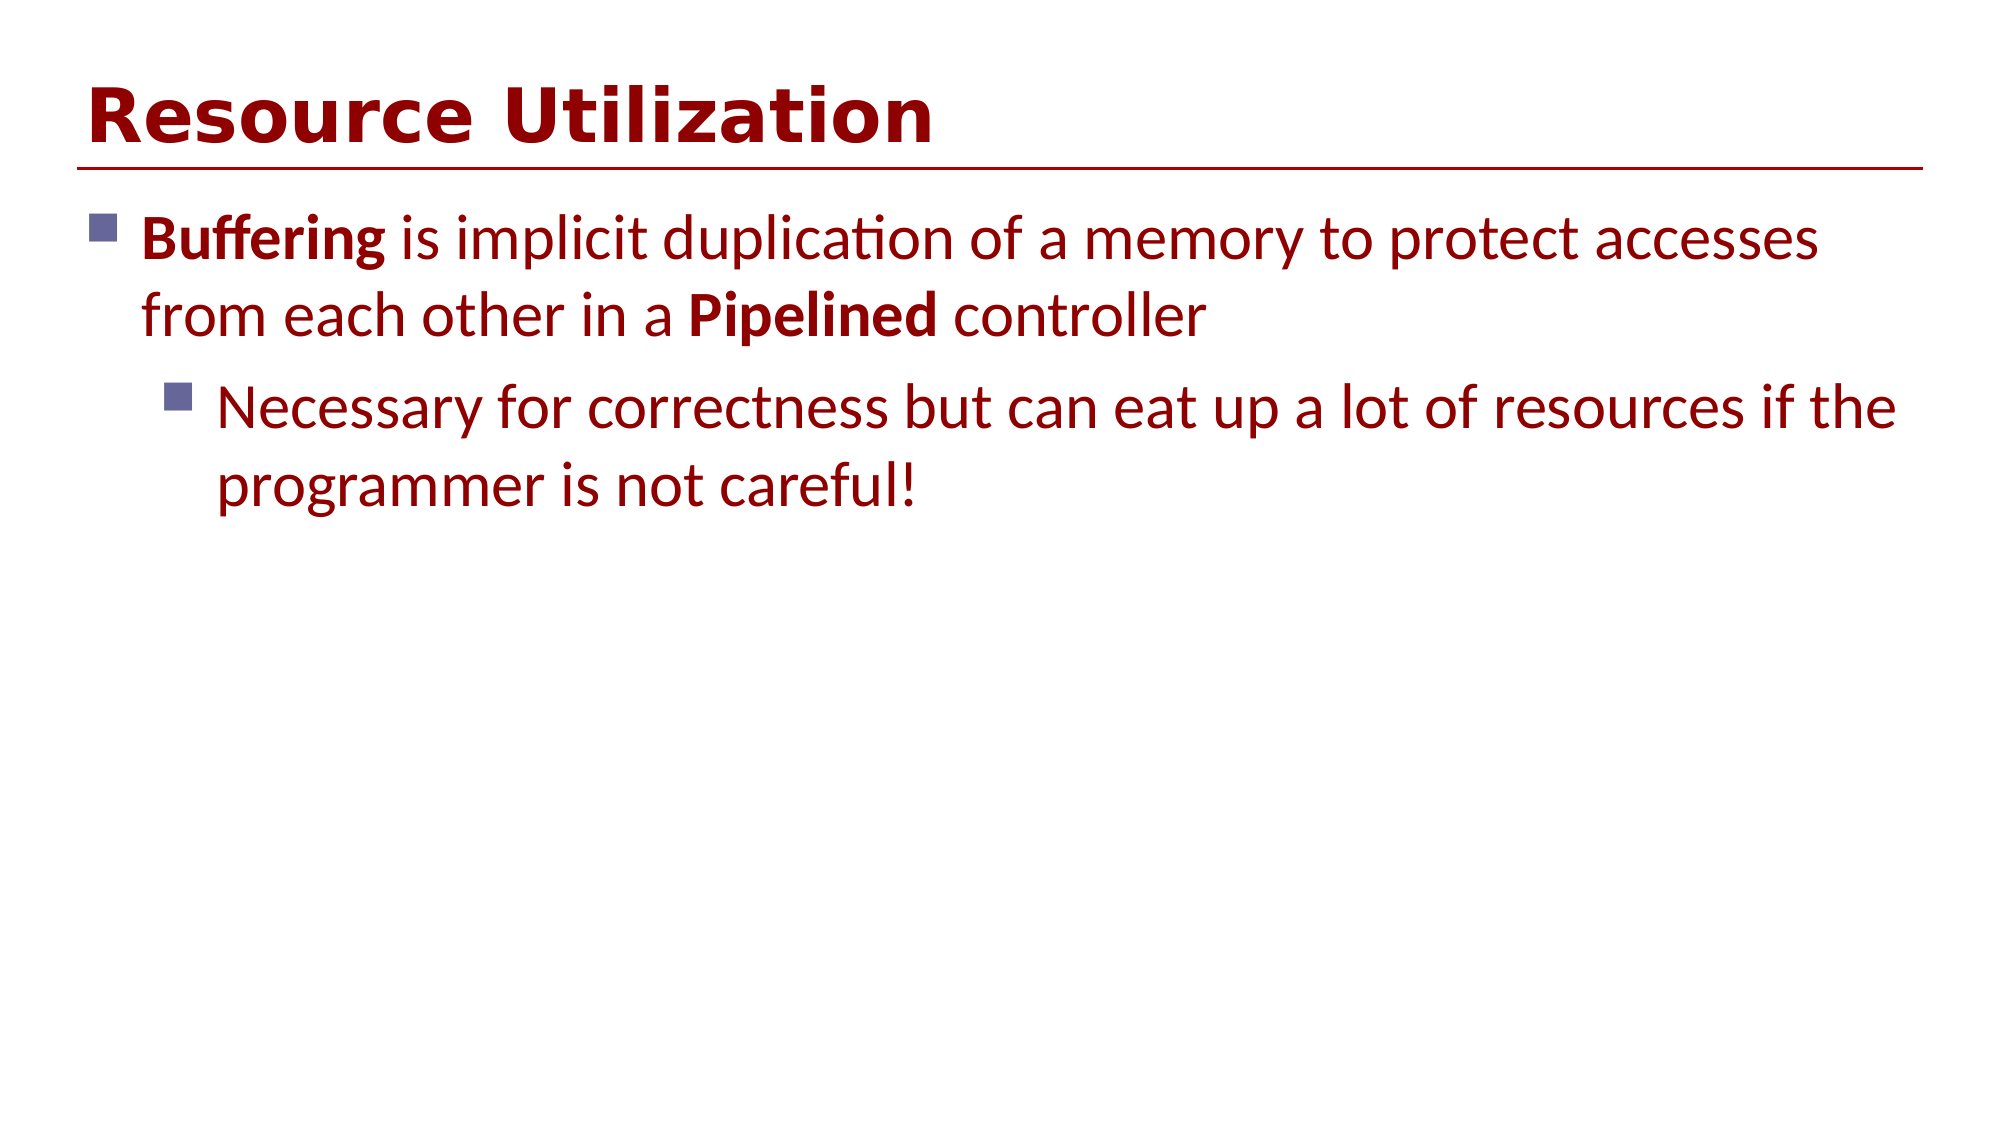

# Resource Utilization
Buffering is implicit duplication of a memory to protect accesses from each other in a Pipelined controller
Necessary for correctness but can eat up a lot of resources if the programmer is not careful!
67